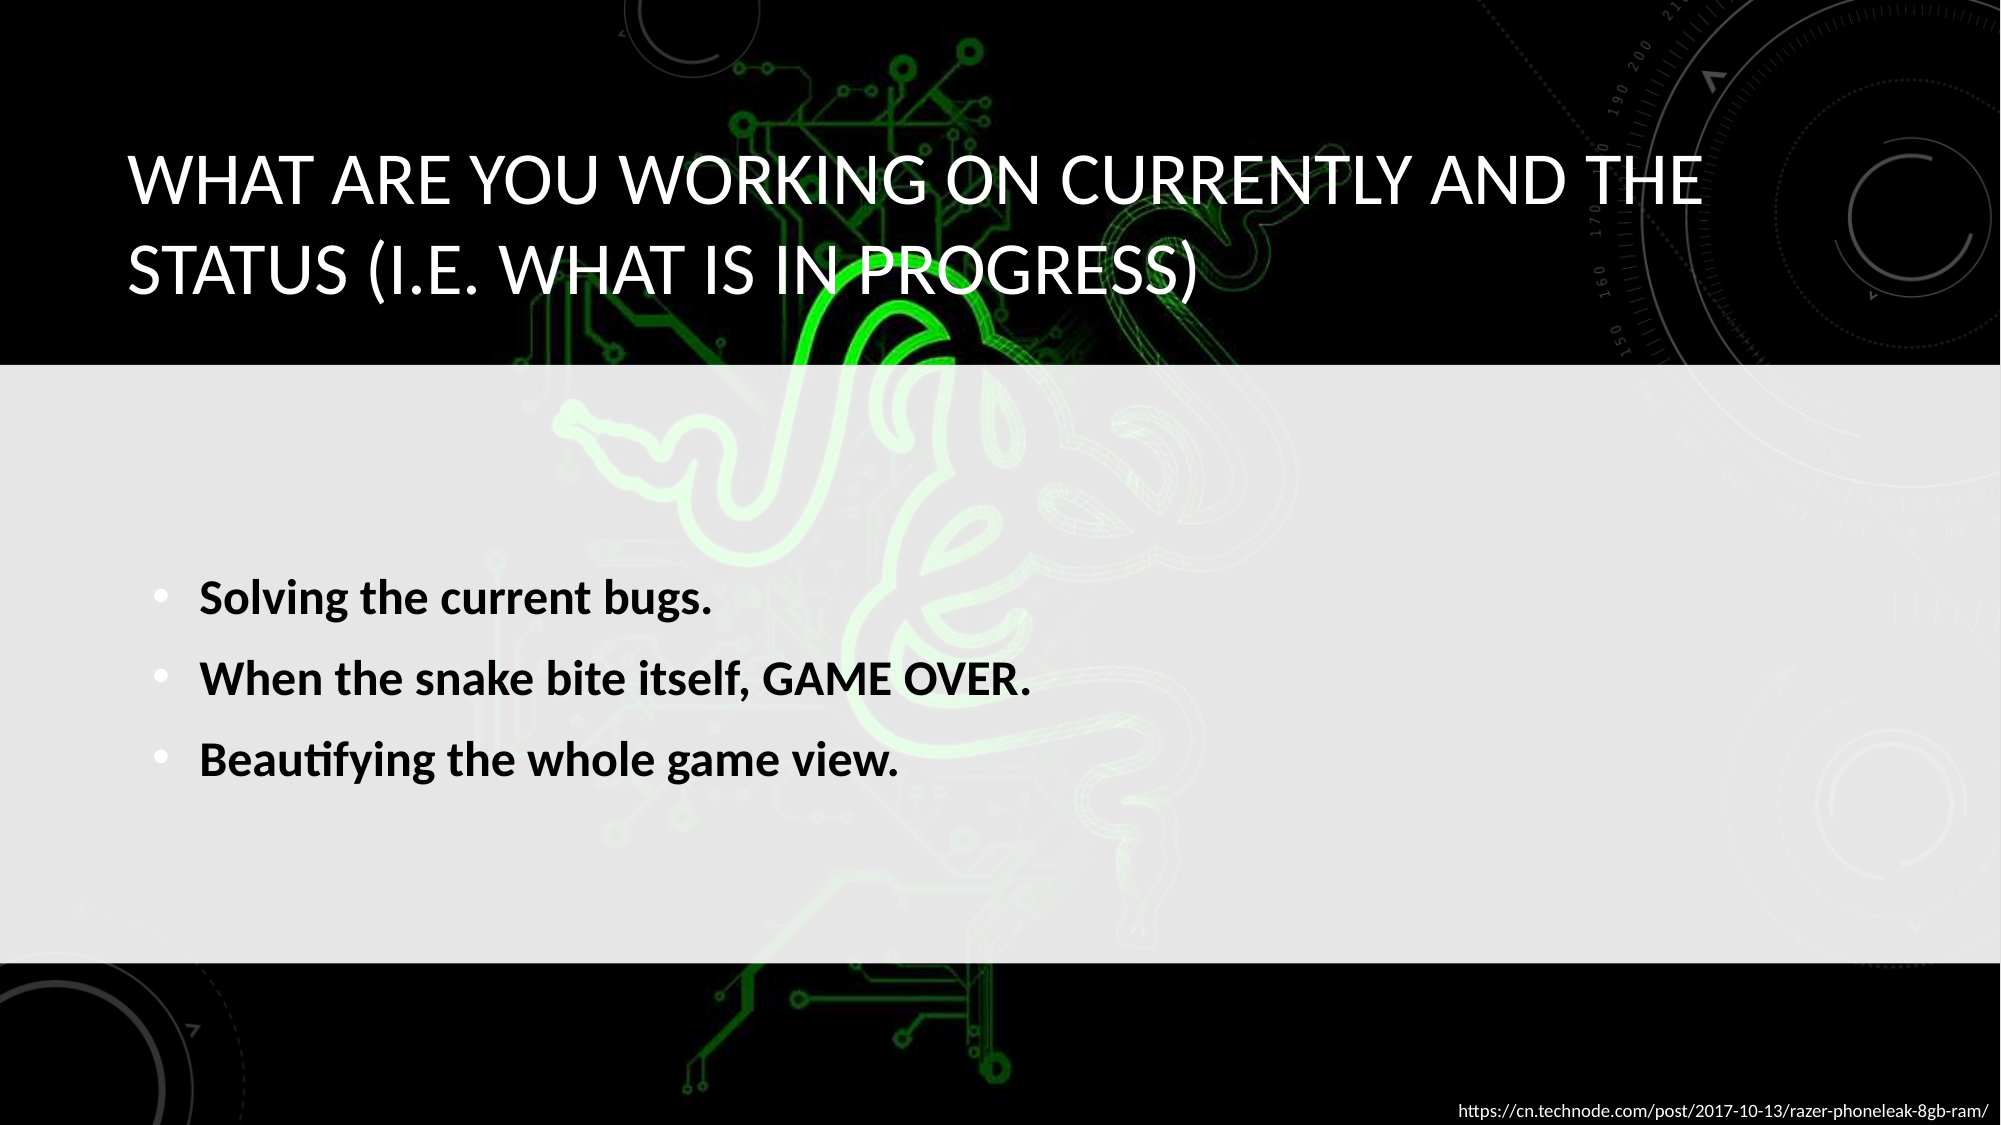

# What are you working on currently and the status (i.e. what is in progress)

Solving the current bugs.
When the snake bite itself, GAME OVER.
Beautifying the whole game view.
https://cn.technode.com/post/2017-10-13/razer-phoneleak-8gb-ram/
https://cn.technode.com/post/2017-10-13/razer-phoneleak-8gb-ram/